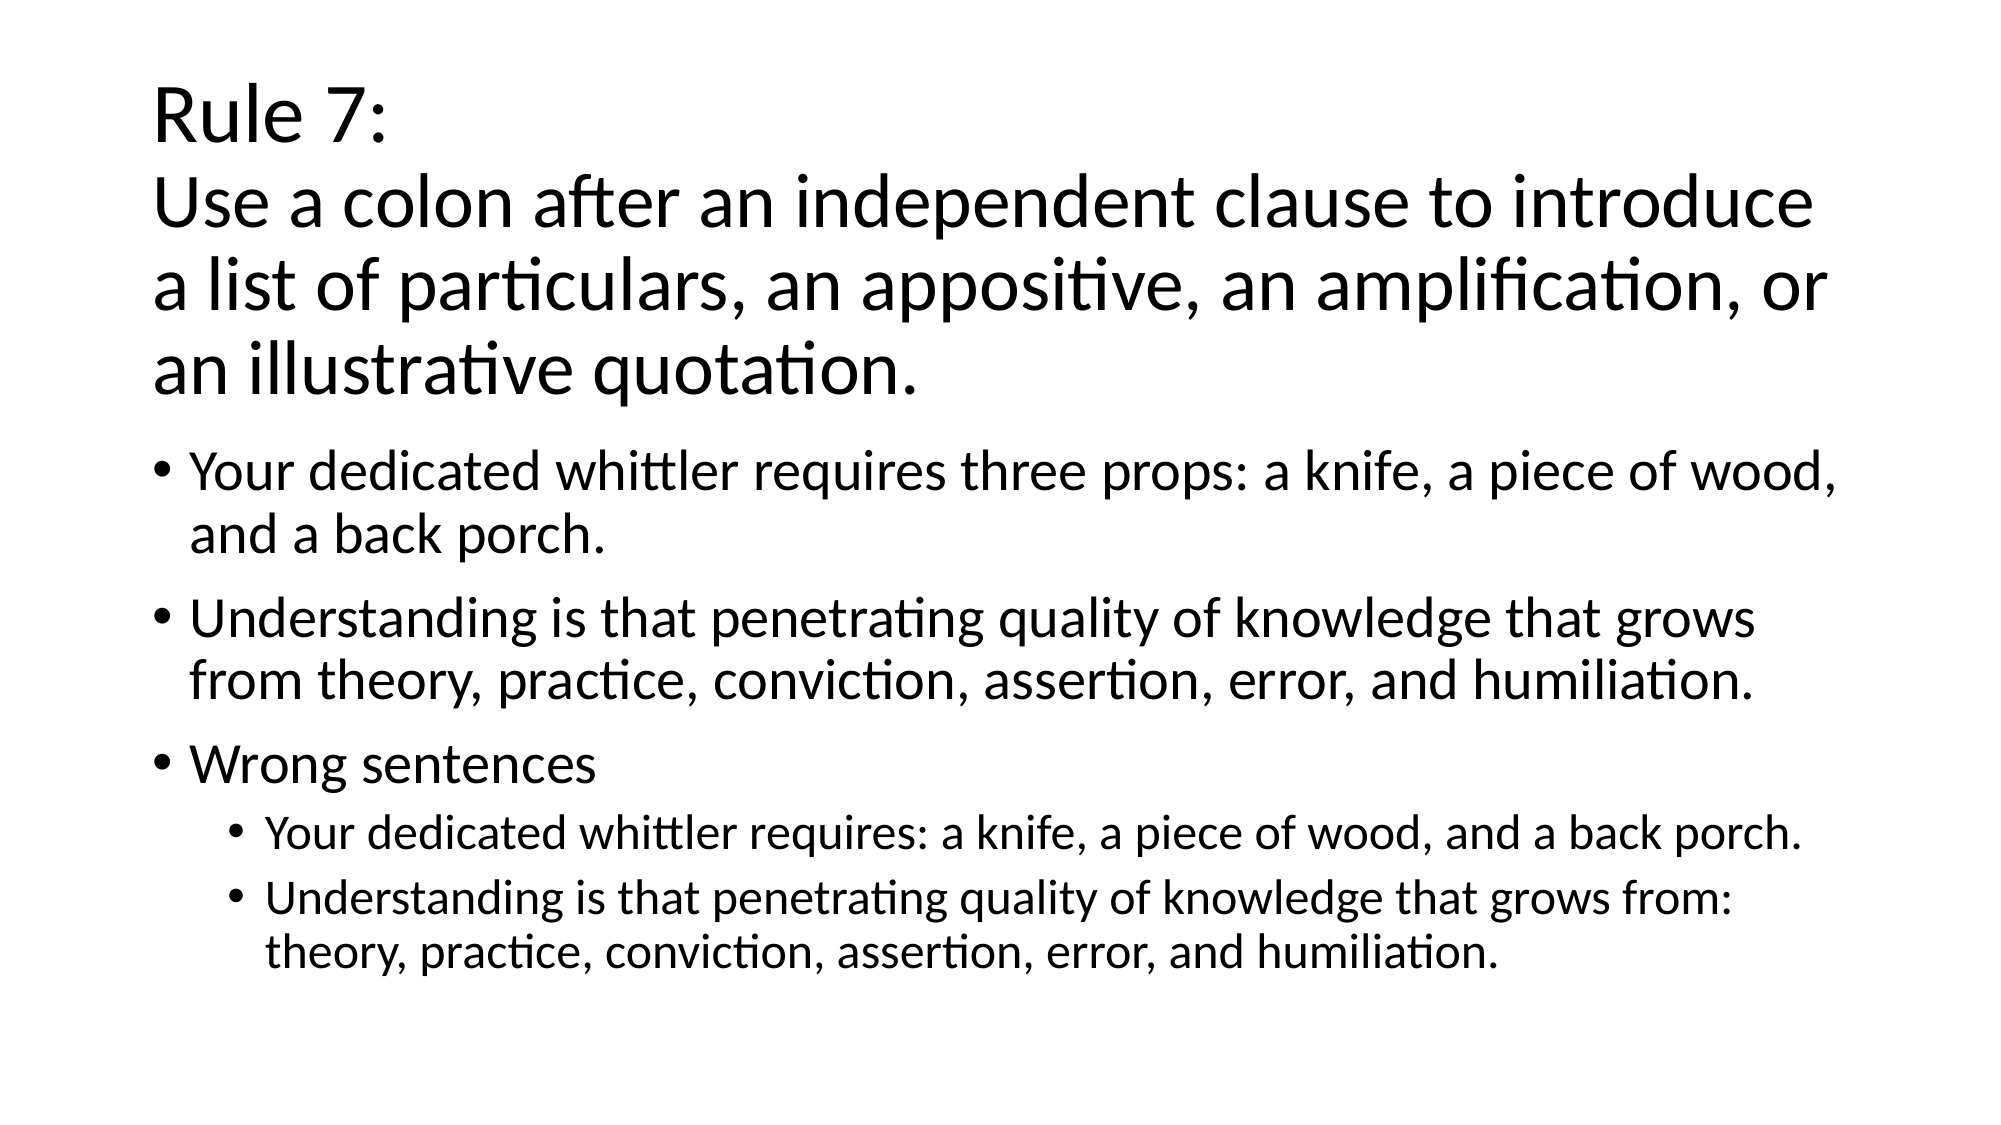

# Rule 7: Use a colon after an independent clause to introduce a list of particulars, an appositive, an amplification, or an illustrative quotation.
Your dedicated whittler requires three props: a knife, a piece of wood, and a back porch.
Understanding is that penetrating quality of knowledge that grows from theory, practice, conviction, assertion, error, and humiliation.
Wrong sentences
Your dedicated whittler requires: a knife, a piece of wood, and a back porch.
Understanding is that penetrating quality of knowledge that grows from: theory, practice, conviction, assertion, error, and humiliation.